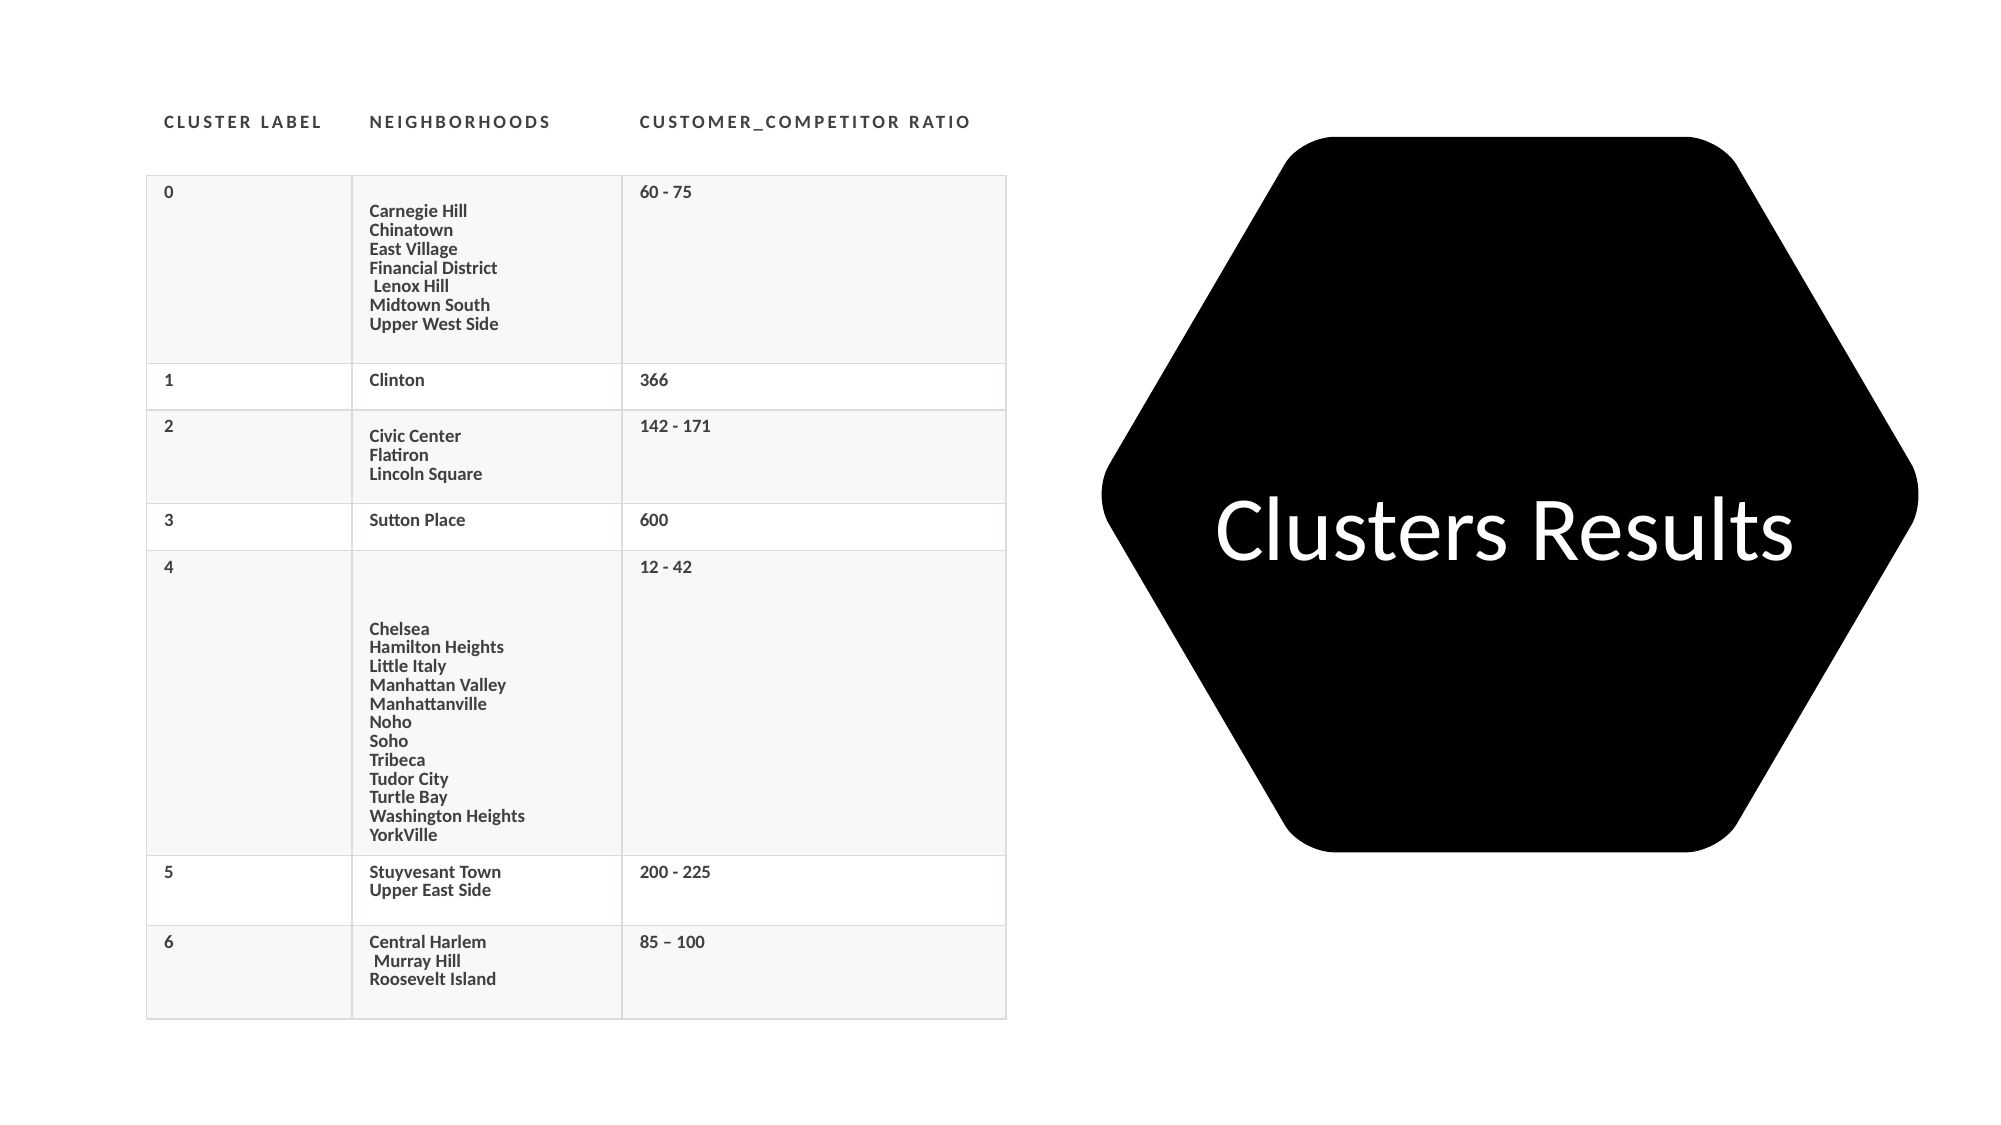

| Cluster Label | Neighborhoods | Customer\_Competitor Ratio |
| --- | --- | --- |
| 0 | Carnegie Hill Chinatown East Village Financial District Lenox Hill Midtown South Upper West Side | 60 - 75 |
| 1 | Clinton | 366 |
| 2 | Civic Center Flatiron Lincoln Square | 142 - 171 |
| 3 | Sutton Place | 600 |
| 4 | Chelsea Hamilton Heights Little Italy Manhattan Valley Manhattanville Noho Soho Tribeca Tudor City Turtle Bay Washington Heights YorkVille | 12 - 42 |
| 5 | Stuyvesant Town Upper East Side | 200 - 225 |
| 6 | Central Harlem Murray Hill Roosevelt Island | 85 – 100 |

# Clusters Results